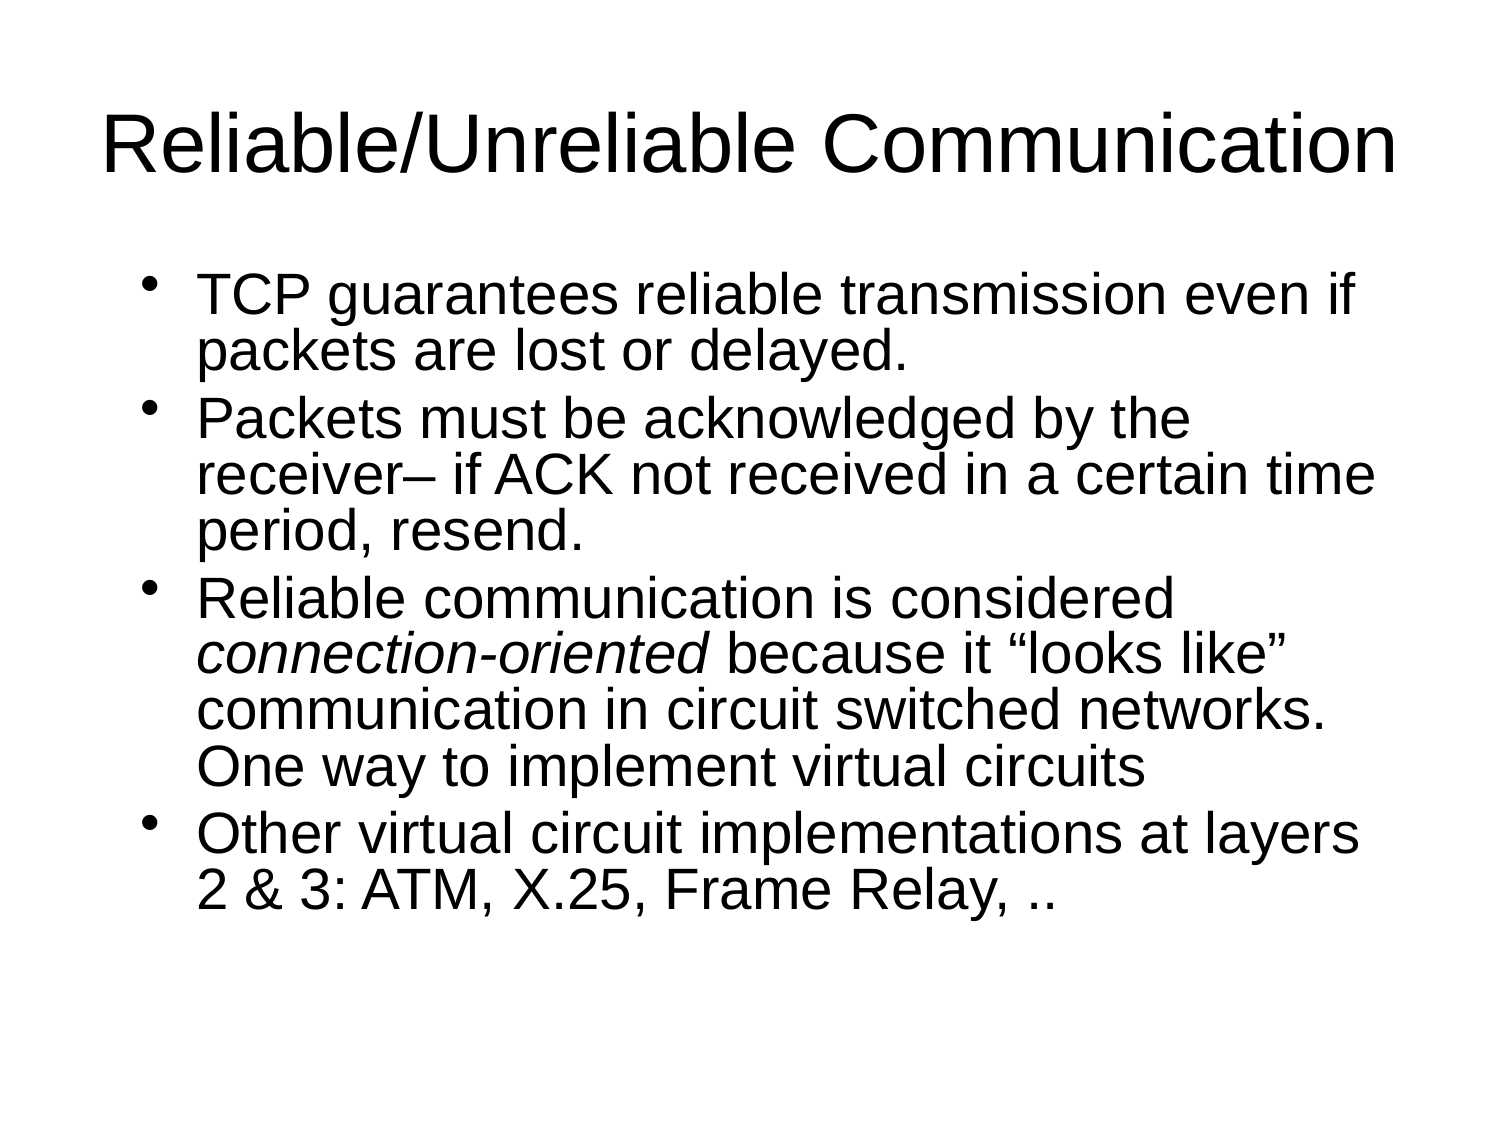

# Reliable/Unreliable Communication
TCP guarantees reliable transmission even if packets are lost or delayed.
Packets must be acknowledged by the receiver– if ACK not received in a certain time period, resend.
Reliable communication is considered connection-oriented because it “looks like” communication in circuit switched networks. One way to implement virtual circuits
Other virtual circuit implementations at layers 2 & 3: ATM, X.25, Frame Relay, ..